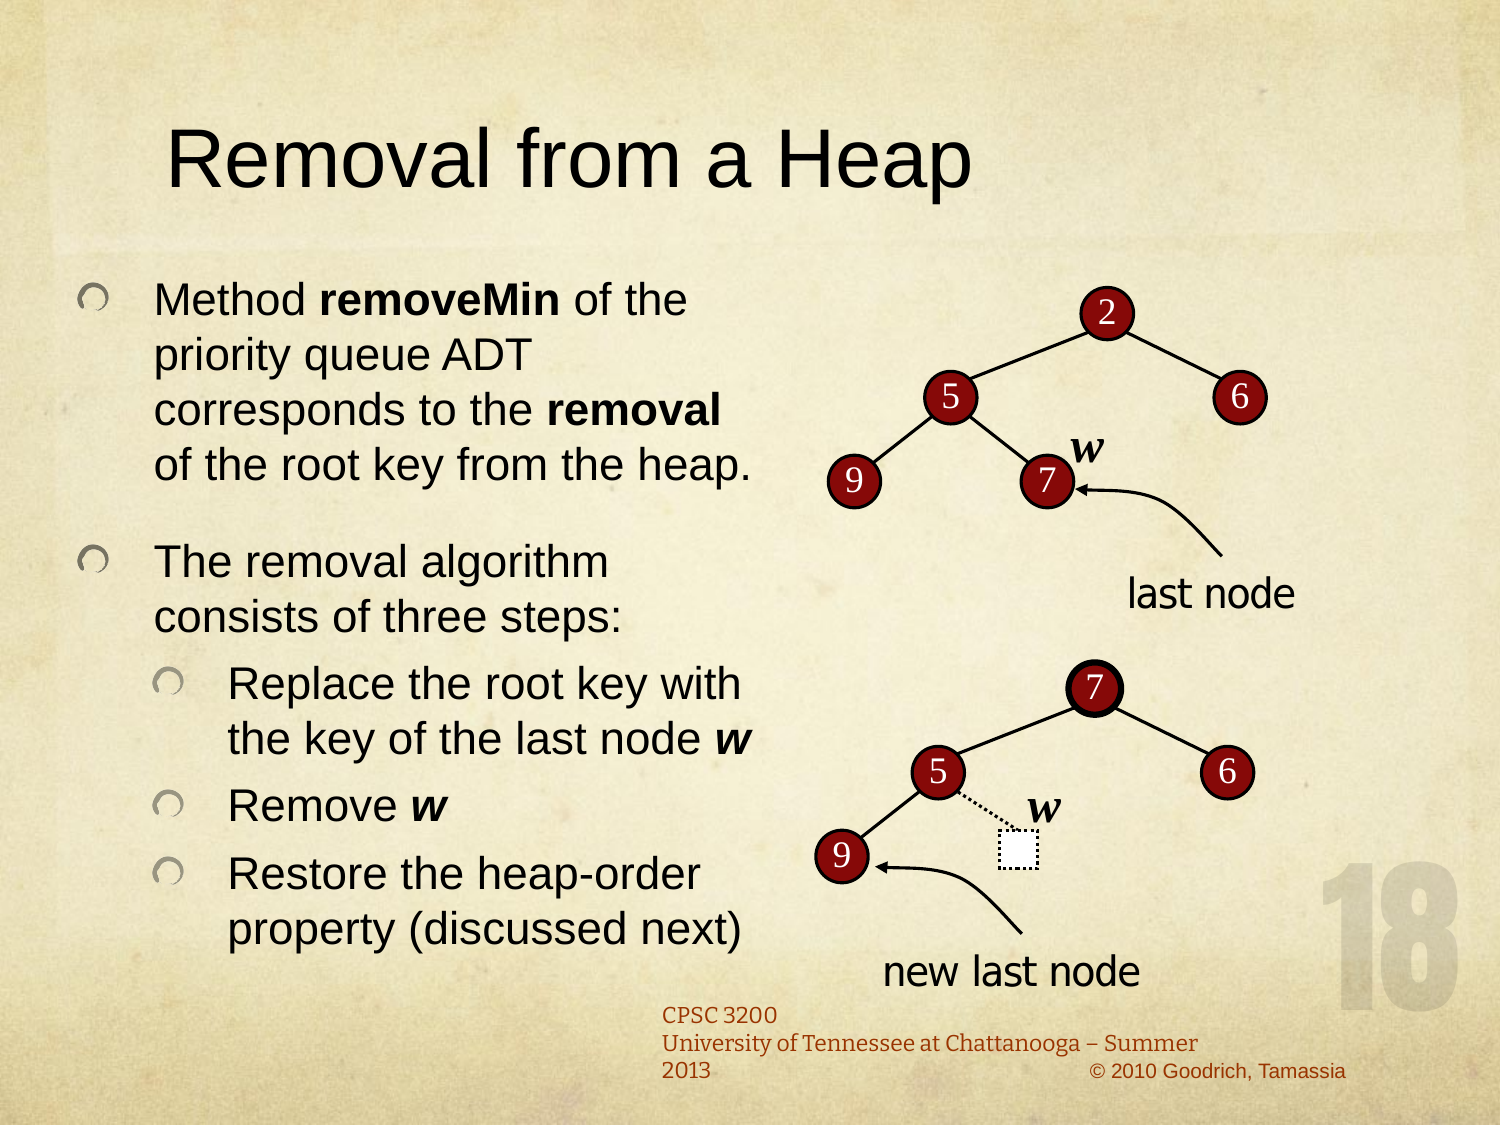

# Removal from a Heap
Method removeMin of the priority queue ADT corresponds to the removal of the root key from the heap.
The removal algorithm consists of three steps:
Replace the root key with the key of the last node w
Remove w
Restore the heap-order property (discussed next)
2
5
6
w
9
7

last node
7
5
6
w
9

18
new last node
CPSC 3200
University of Tennessee at Chattanooga – Summer 2013

© 2010 Goodrich, Tamassia